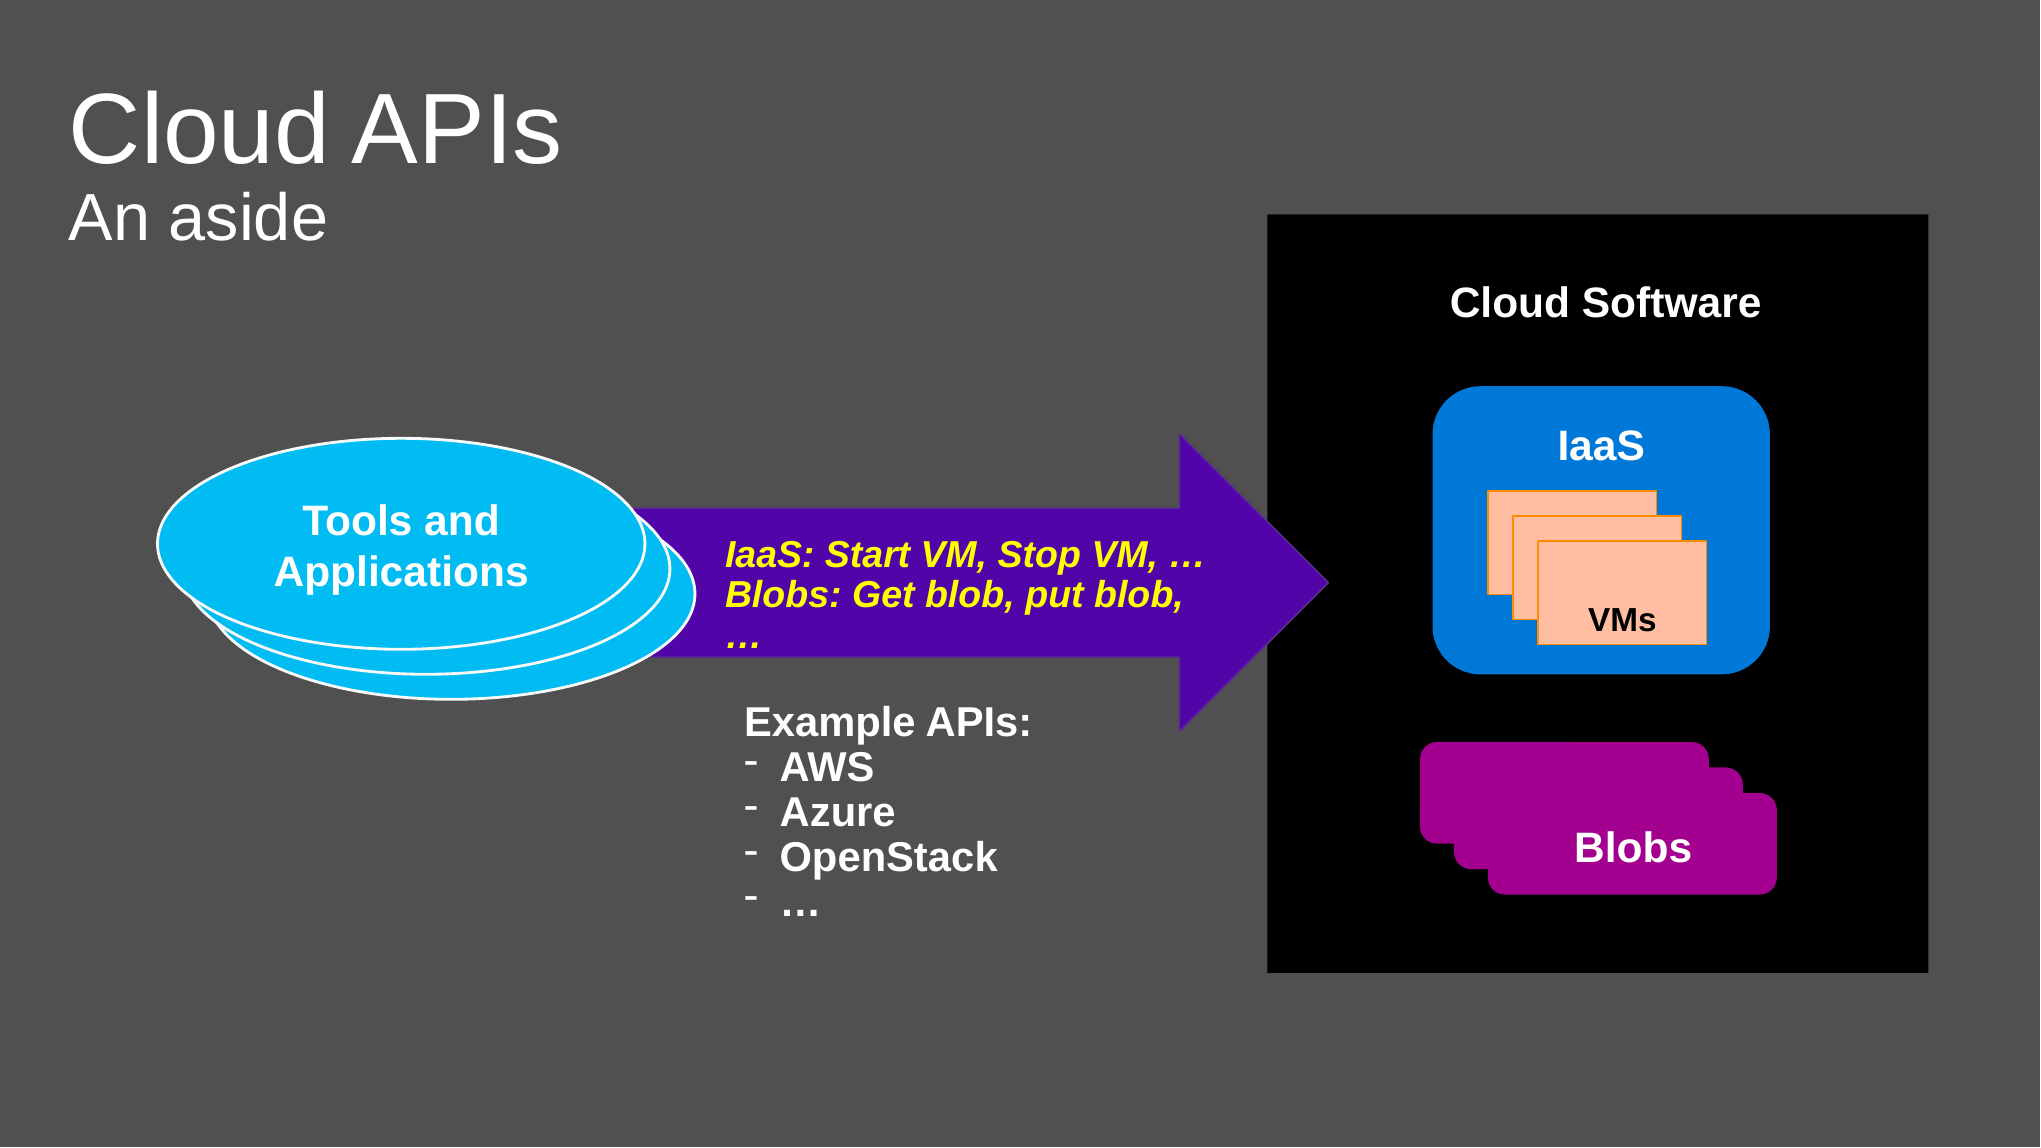

Cloud APIs
An aside

Cloud Software
IaaS

Tools and Applications
Tools and Applications
Tools and Applications

IaaS: Start VM, Stop VM, …
Blobs: Get blob, put blob, …

VMs
VMs
VMs
Example APIs:
AWS
Azure
OpenStack
…

Blobs